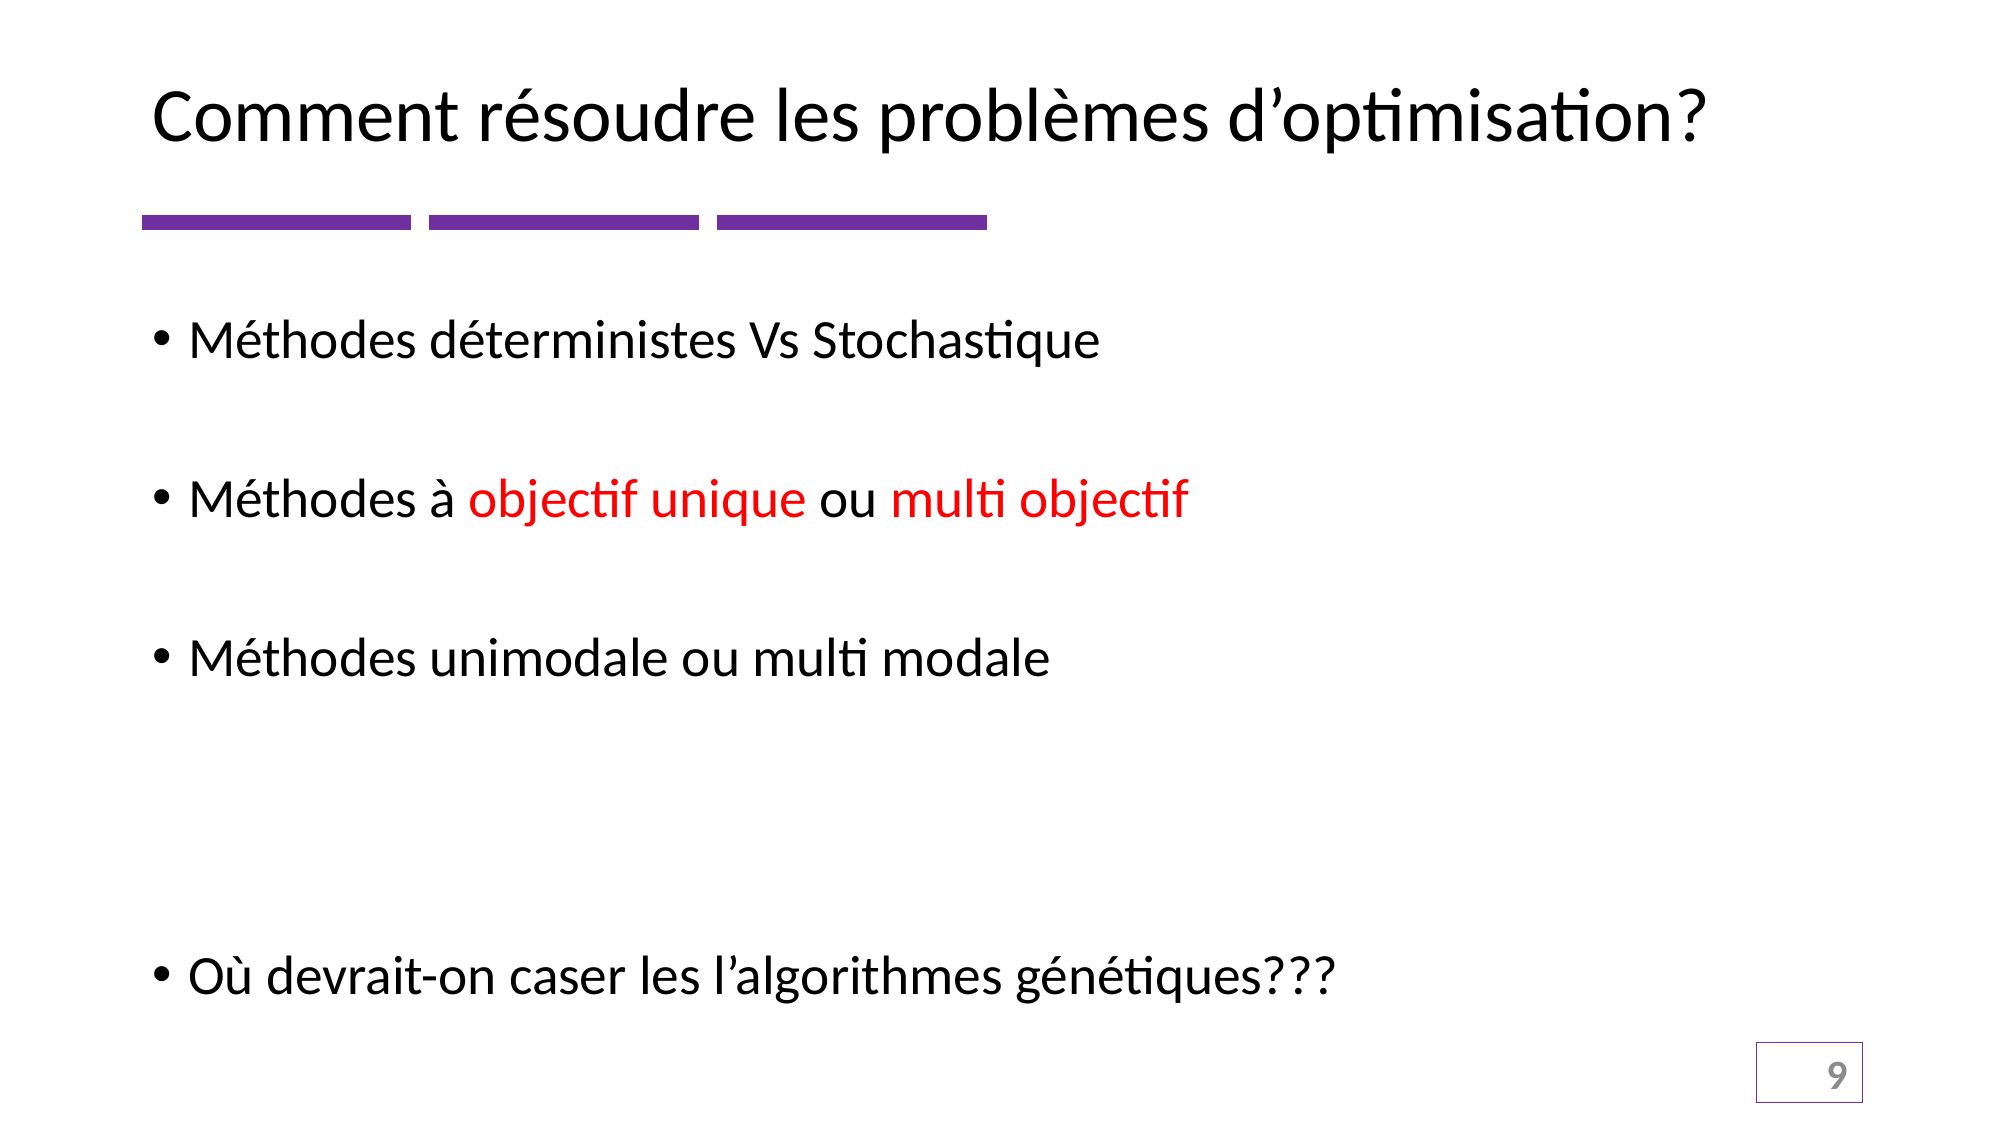

# Comment résoudre les problèmes d’optimisation?
Méthodes déterministes Vs Stochastique

Méthodes à objectif unique ou multi objectif

Méthodes unimodale ou multi modale

Où devrait-on caser les l’algorithmes génétiques???
9